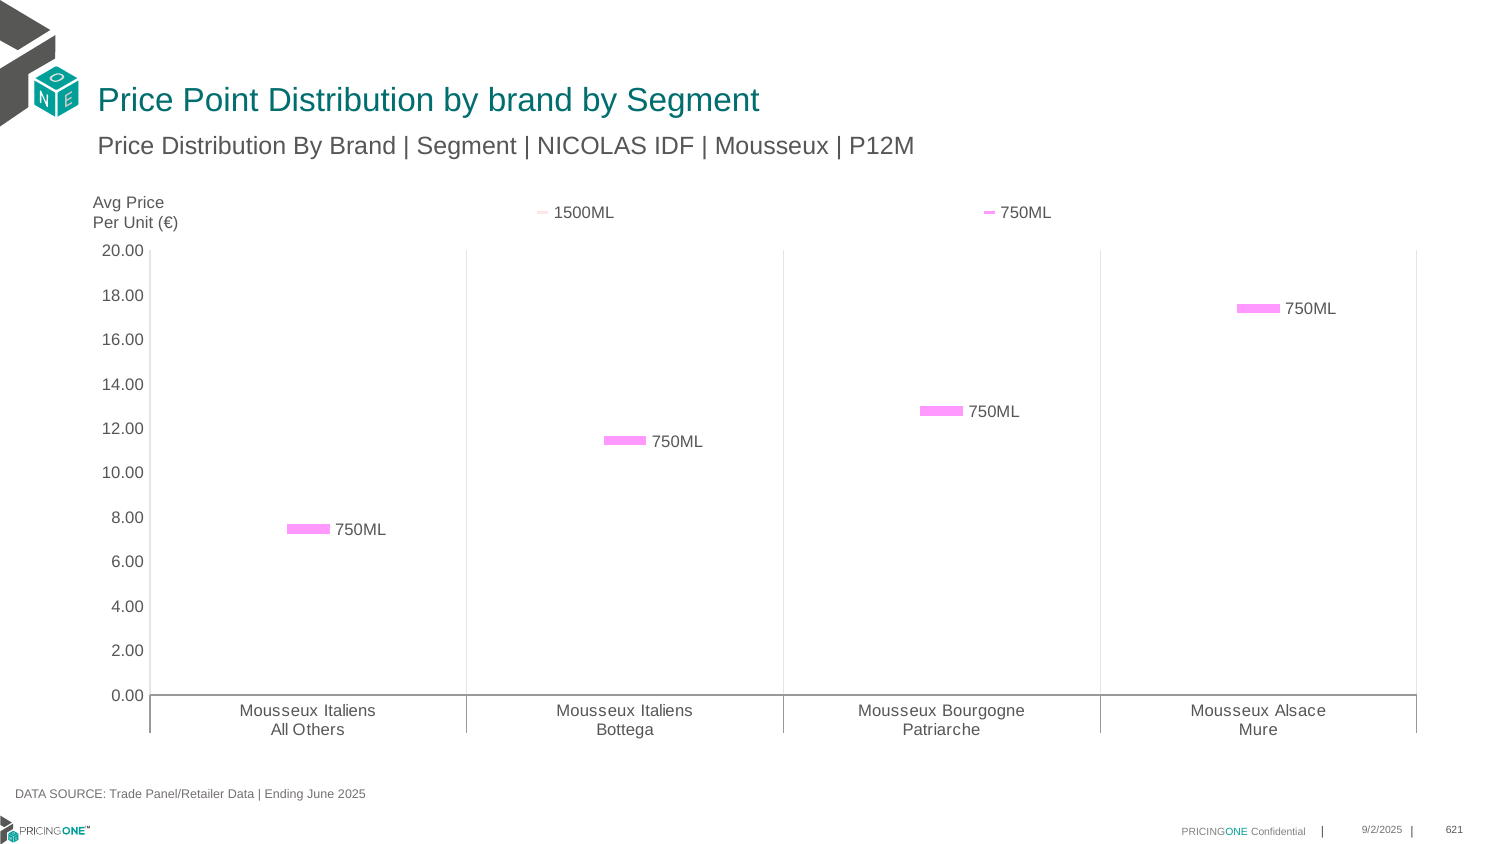

# Price Point Distribution by brand by Segment
Price Distribution By Brand | Segment | NICOLAS IDF | Mousseux | P12M

### Chart

| Category | 1500ML | 750ML |
|---|---|---|
| Mousseux Italiens | None | 7.4692 |
| Mousseux Italiens | None | 11.4371 |
| Mousseux Bourgogne | None | 12.777 |
| Mousseux Alsace | None | 17.3897 |
Avg Price
Per Unit (€)
DATA SOURCE: Trade Panel/Retailer Data | Ending June 2025
9/2/2025
621